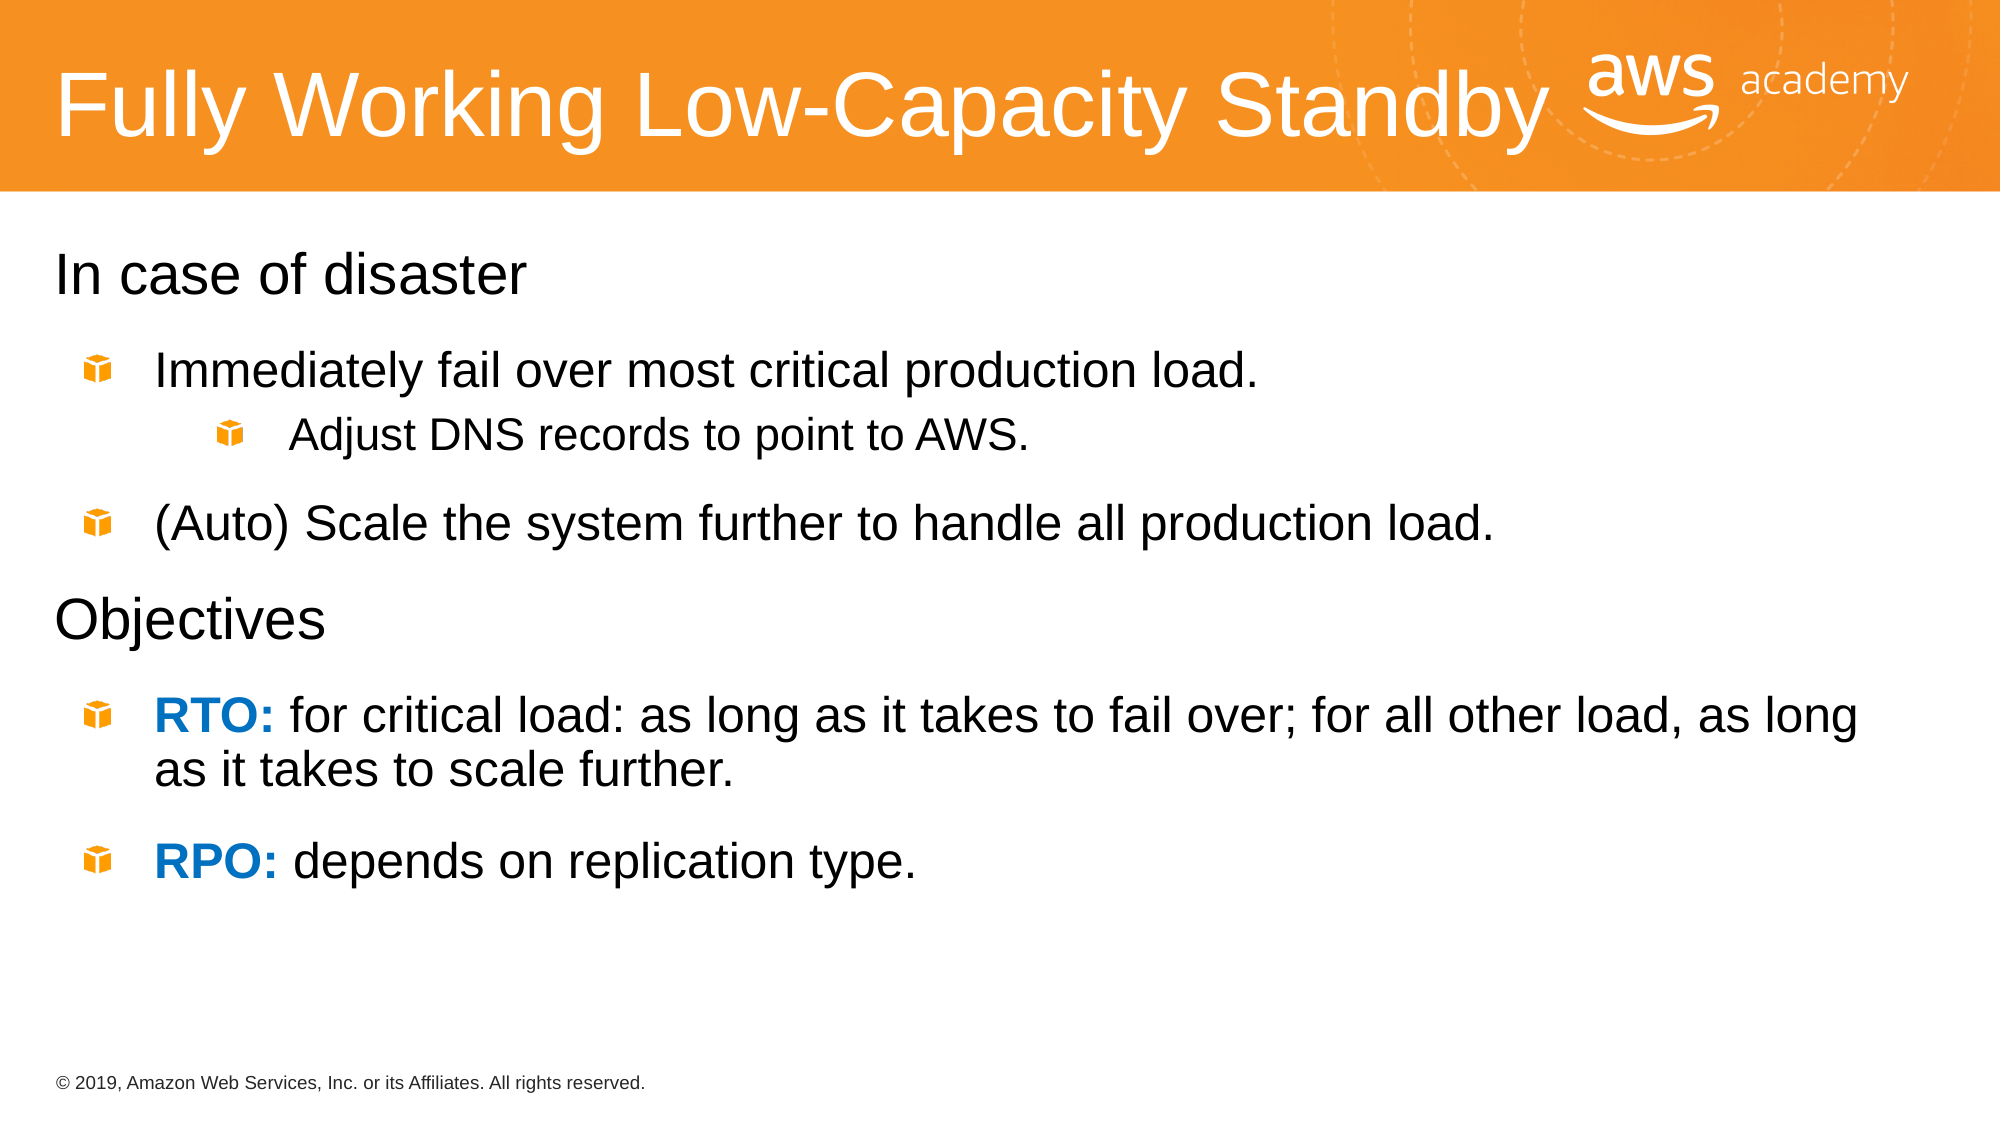

# Fully Working Low-Capacity Standby
In case of disaster
Immediately fail over most critical production load.
Adjust DNS records to point to AWS.
(Auto) Scale the system further to handle all production load.
Objectives
RTO: for critical load: as long as it takes to fail over; for all other load, as long as it takes to scale further.
RPO: depends on replication type.